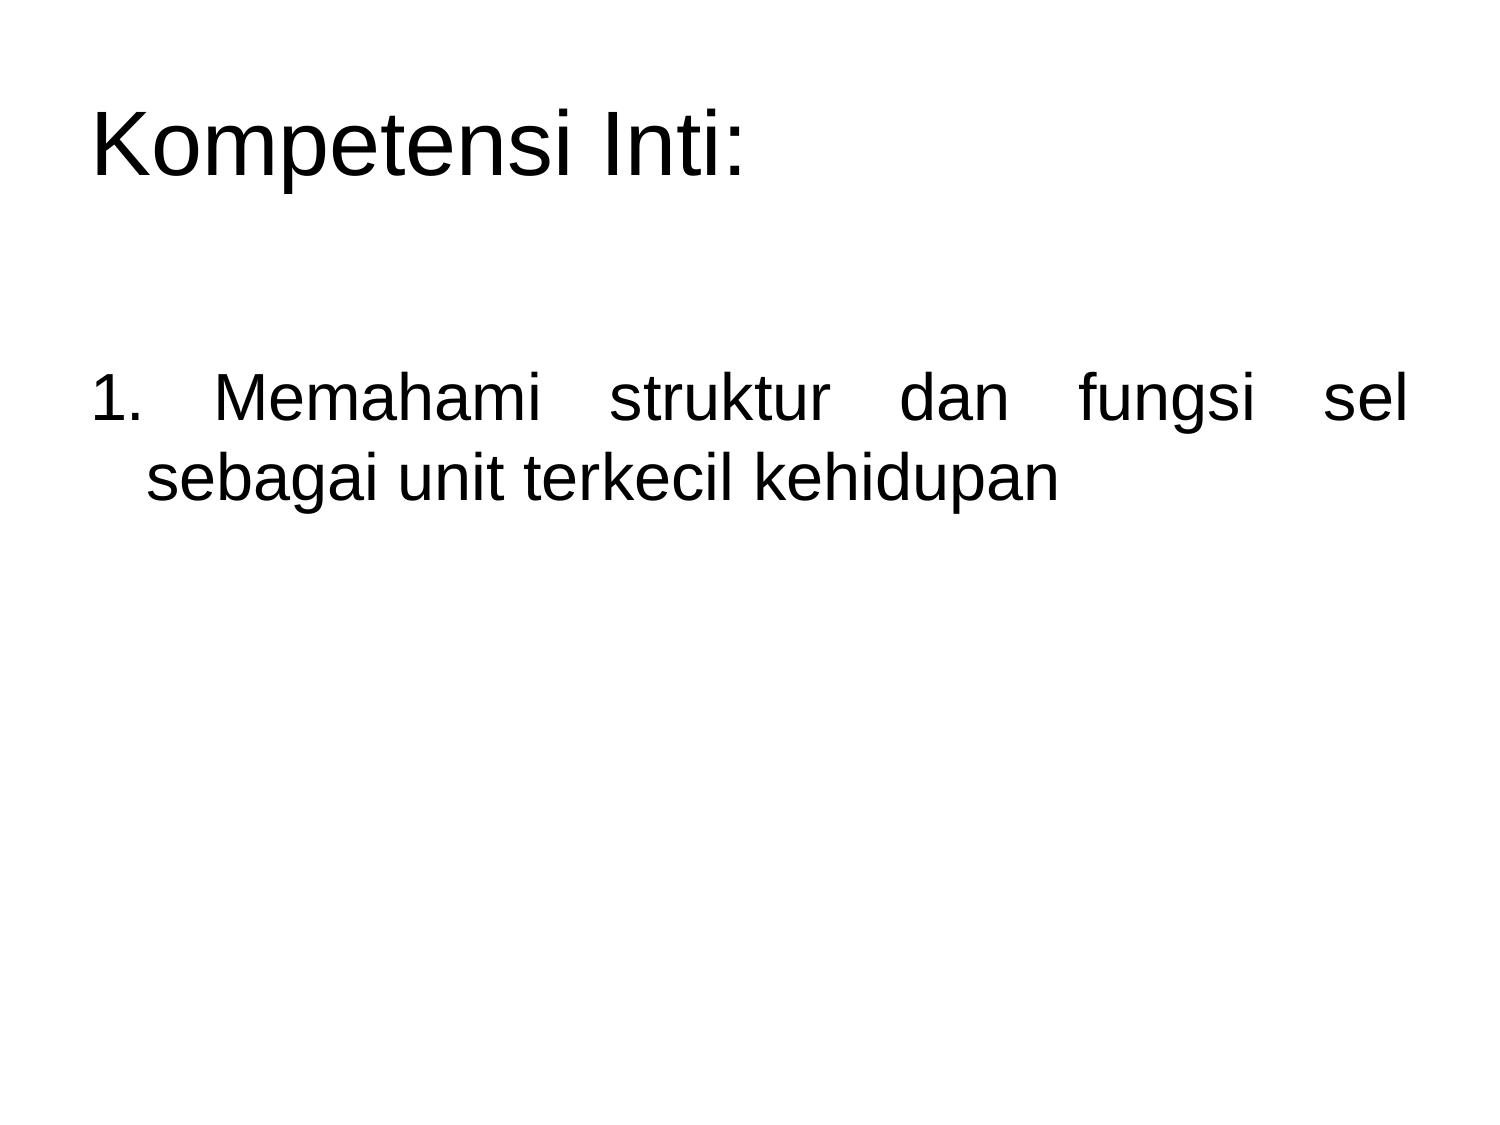

# Kompetensi Inti:

1. Memahami struktur dan fungsi sel sebagai unit terkecil kehidupan